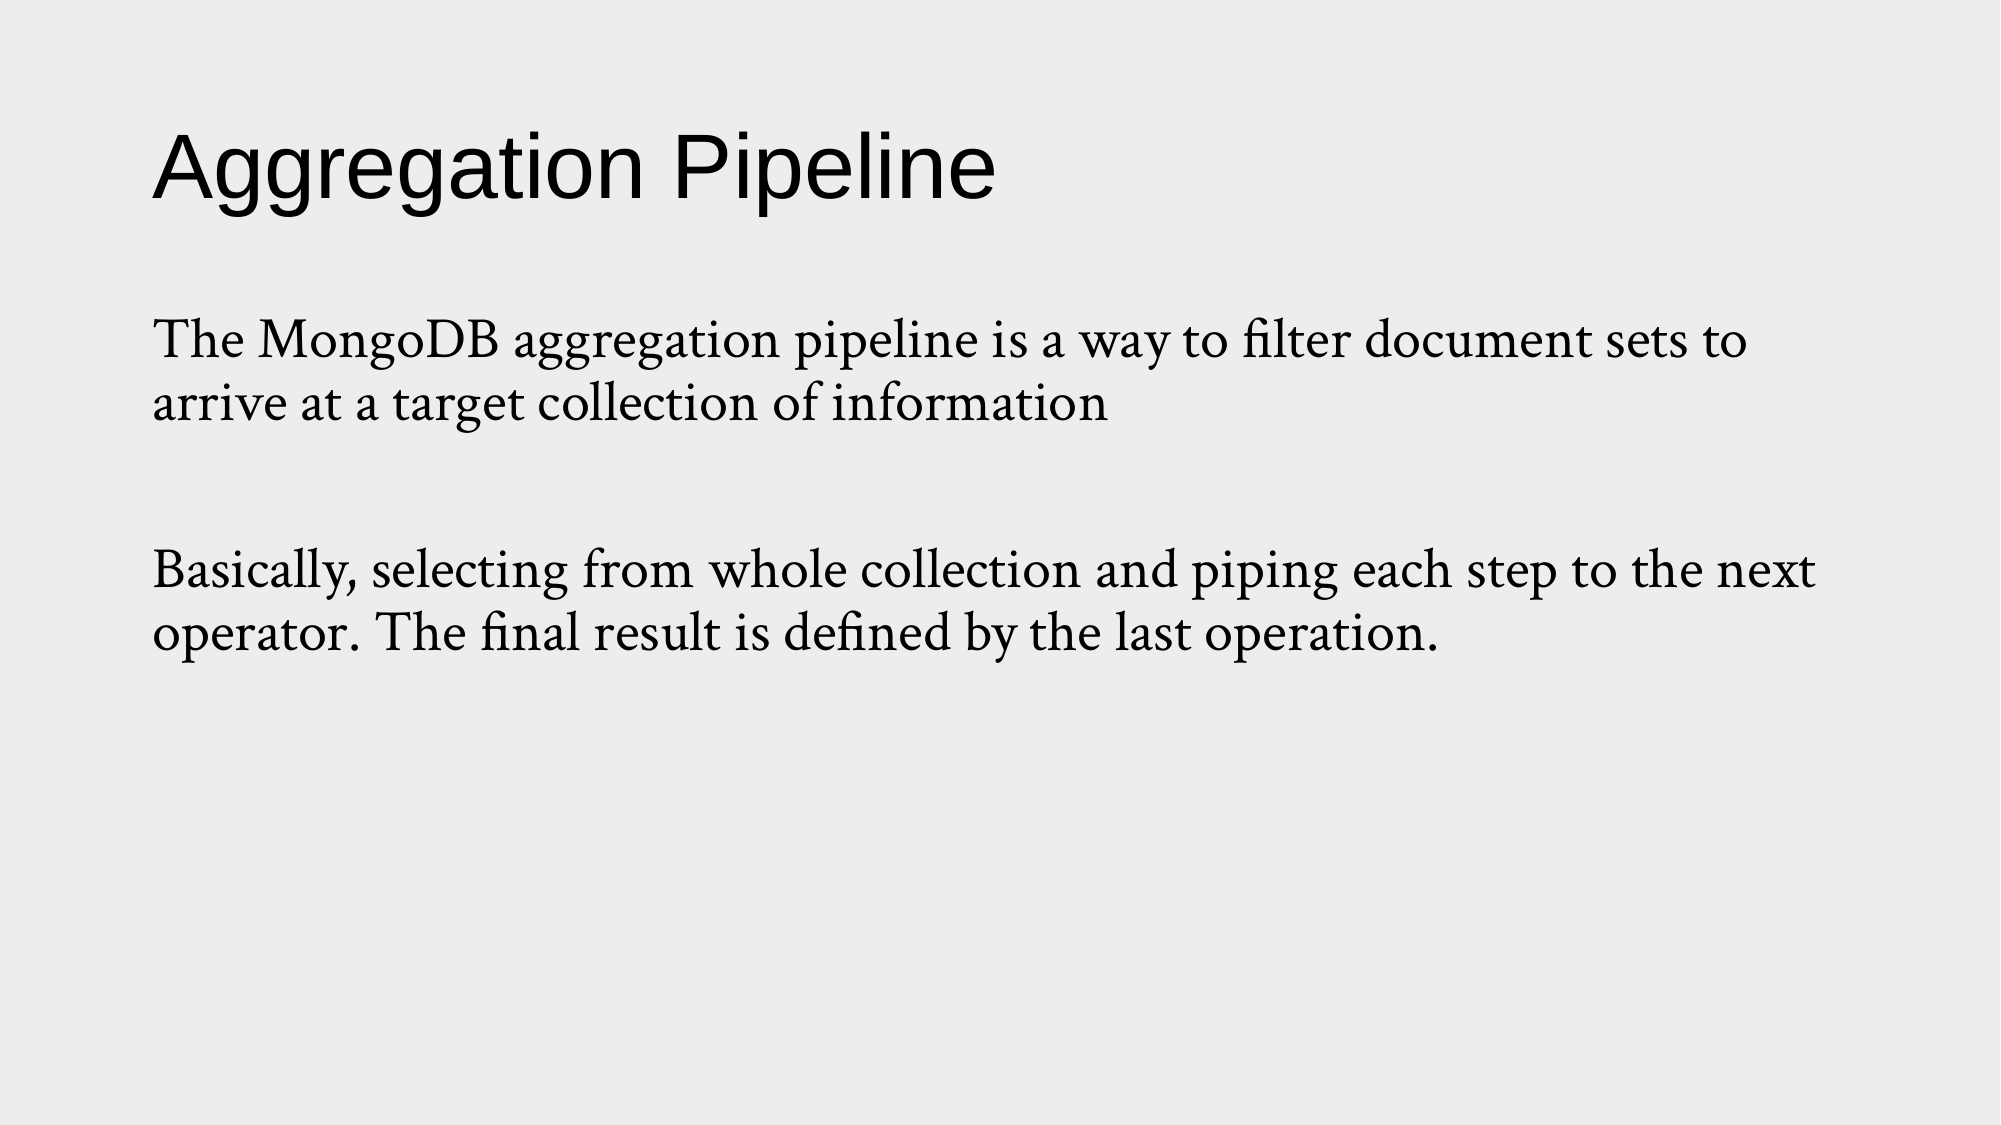

# Aggregation Pipeline
The MongoDB aggregation pipeline is a way to filter document sets to arrive at a target collection of information

Basically, selecting from whole collection and piping each step to the next operator. The final result is defined by the last operation.